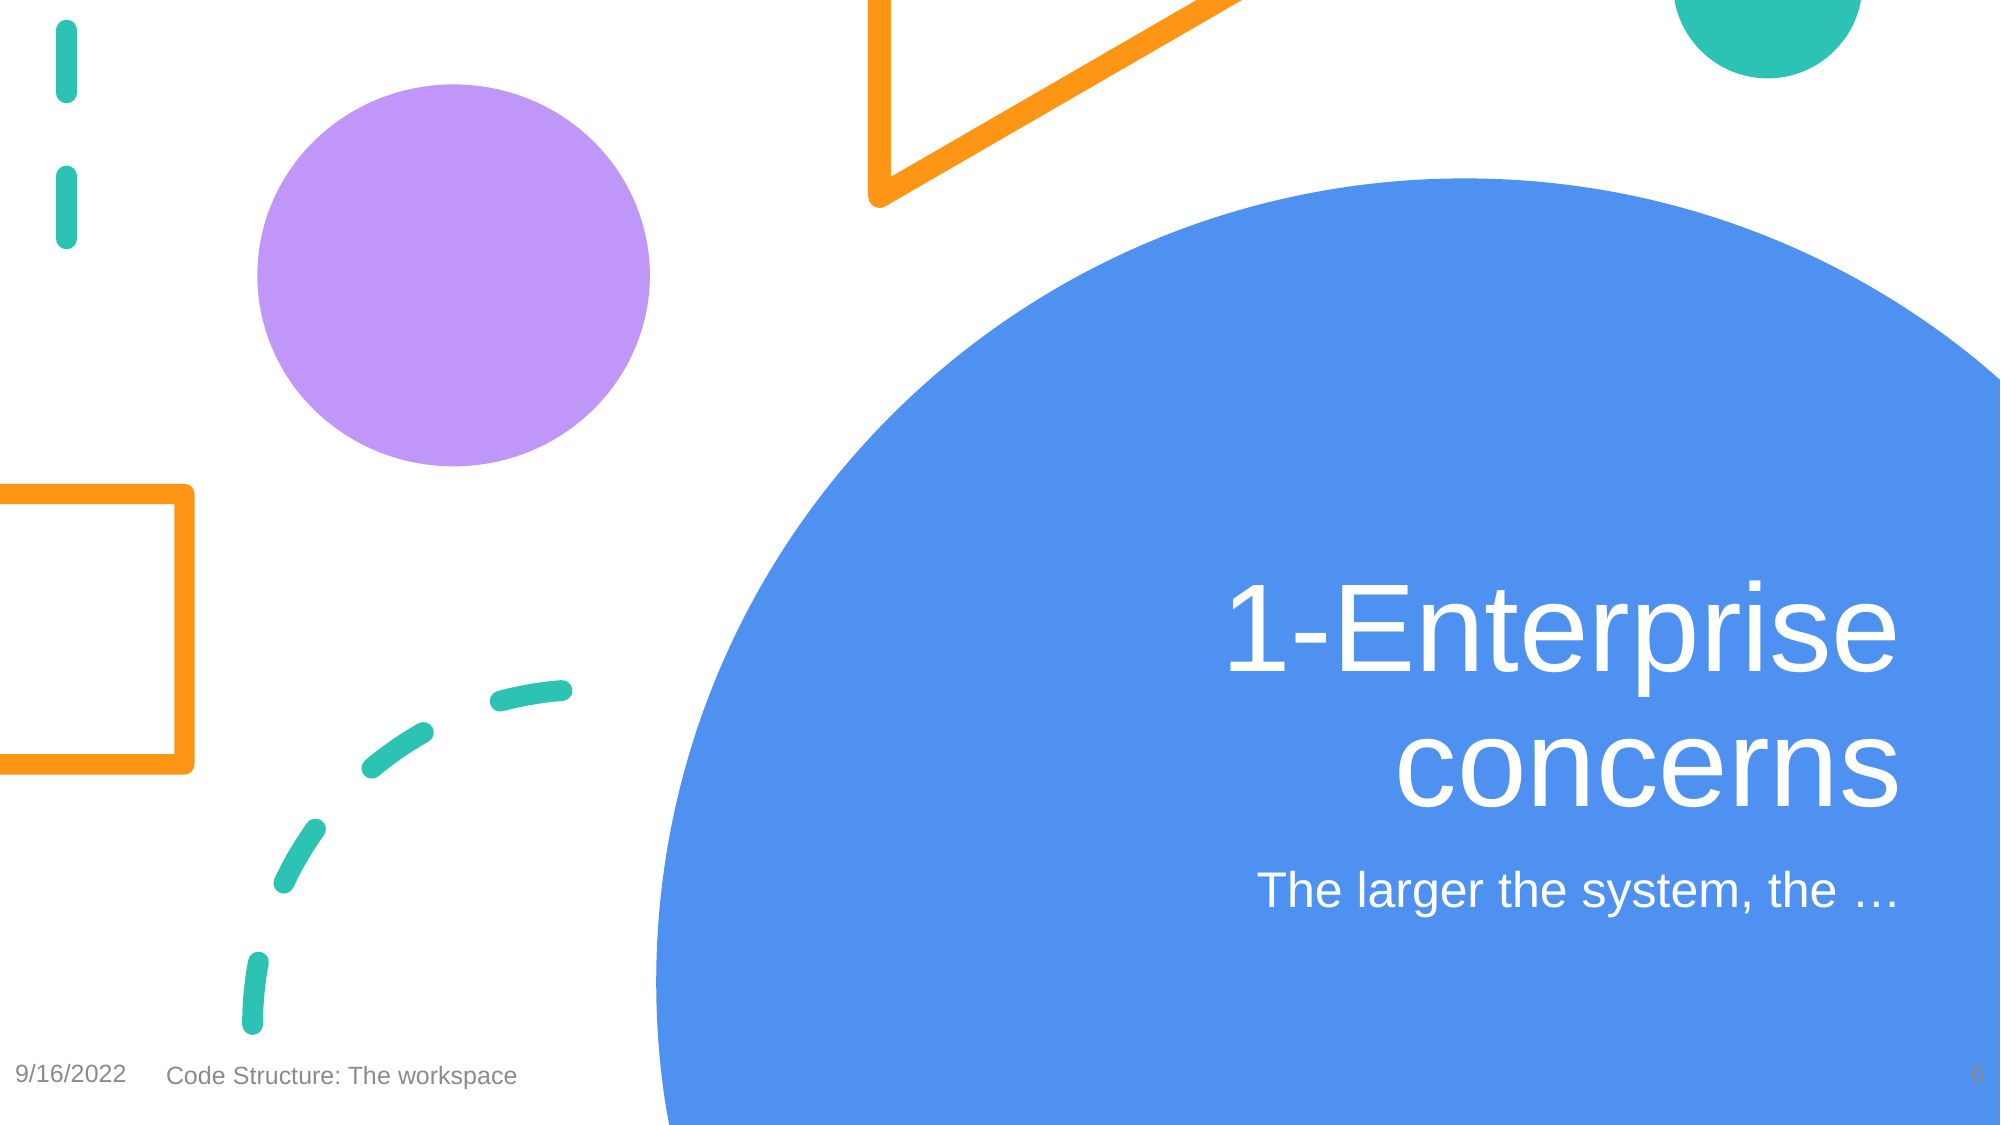

# 1-Enterprise concerns
The larger the system, the …
9/16/2022
6
Code Structure: The workspace